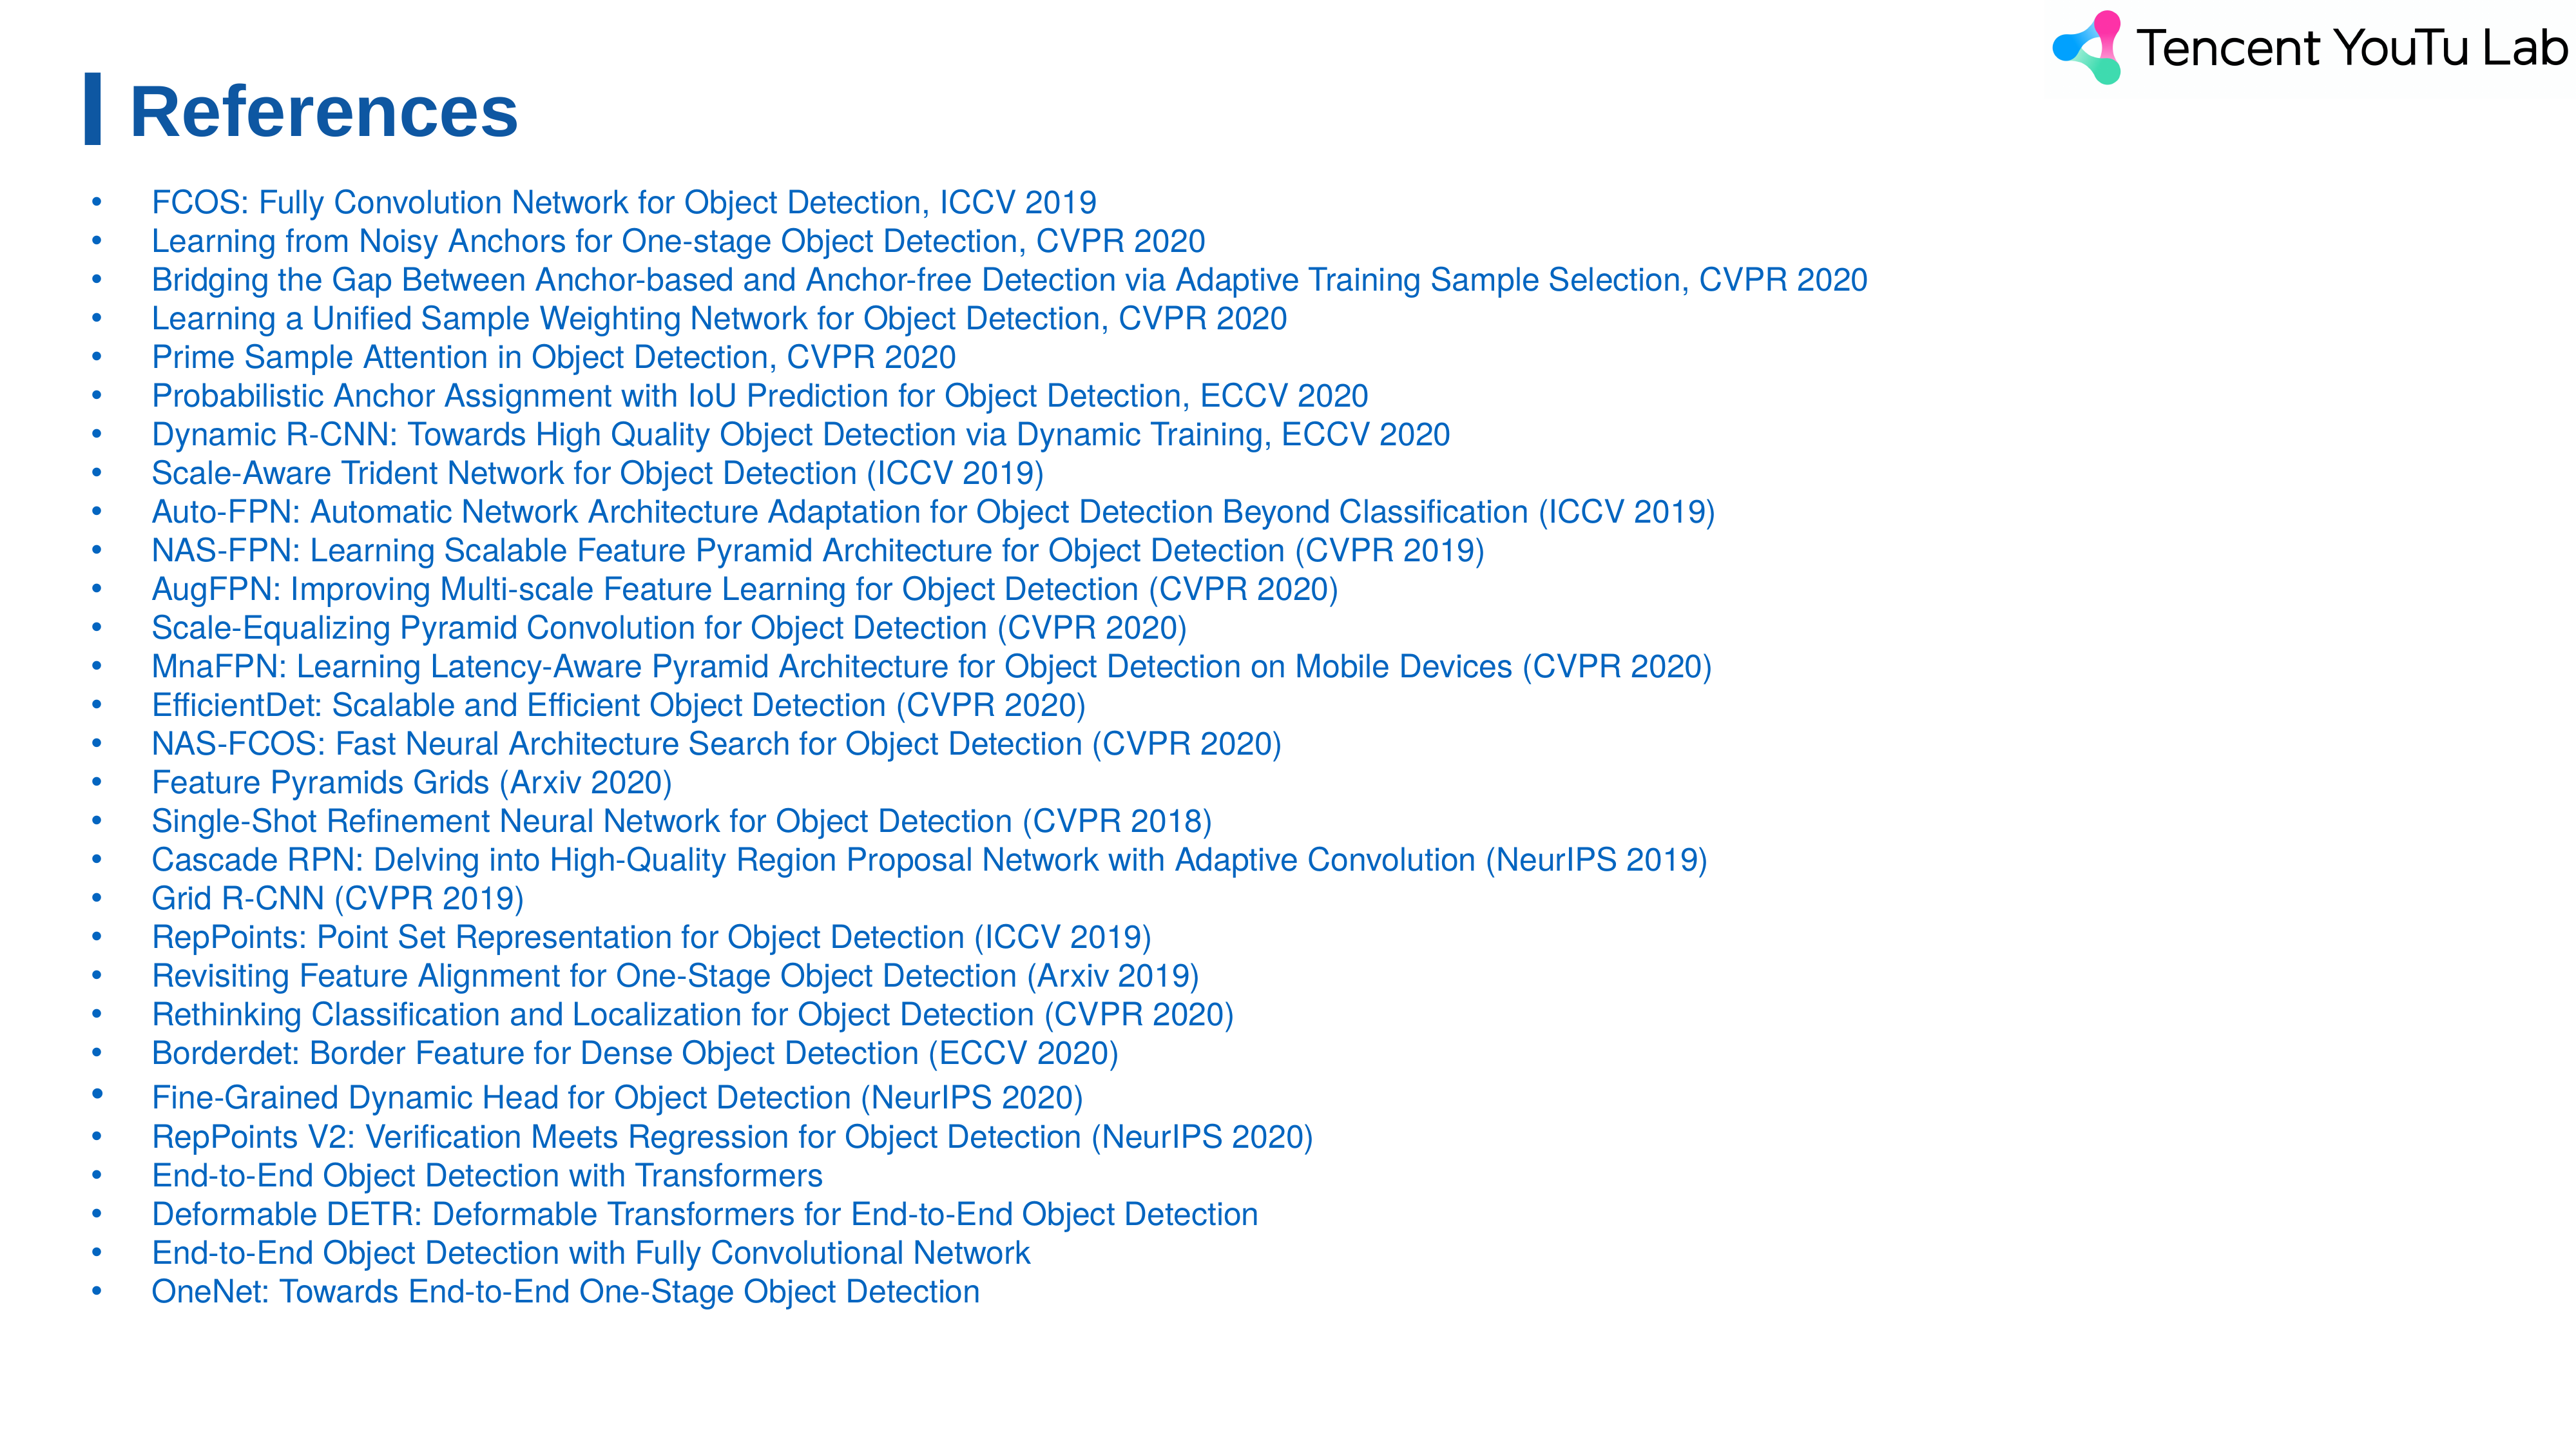

# References
FCOS: Fully Convolution Network for Object Detection, ICCV 2019
﻿Learning from Noisy Anchors for One-stage Object Detection, CVPR 2020
Bridging the Gap Between Anchor-based and Anchor-free Detection via Adaptive Training Sample Selection, CVPR 2020
Learning a Unified Sample Weighting Network for Object Detection, CVPR 2020
Prime Sample Attention in Object Detection, CVPR 2020
Probabilistic Anchor Assignment with IoU Prediction for Object Detection, ECCV 2020
Dynamic R-CNN: Towards High Quality Object Detection via Dynamic Training, ECCV 2020
Scale-Aware Trident Network for Object Detection (ICCV 2019)
Auto-FPN: Automatic Network Architecture Adaptation for Object Detection Beyond Classification (ICCV 2019)
NAS-FPN: Learning Scalable Feature Pyramid Architecture for Object Detection (CVPR 2019)
AugFPN: Improving Multi-scale Feature Learning for Object Detection (CVPR 2020)
Scale-Equalizing Pyramid Convolution for Object Detection (CVPR 2020)
MnaFPN: Learning Latency-Aware Pyramid Architecture for Object Detection on Mobile Devices (CVPR 2020)
EfficientDet: Scalable and Efficient Object Detection (CVPR 2020)
NAS-FCOS: Fast Neural Architecture Search for Object Detection (CVPR 2020)
Feature Pyramids Grids (Arxiv 2020)
Single-Shot Refinement Neural Network for Object Detection (CVPR 2018)
Cascade RPN: Delving into High-Quality Region Proposal Network with Adaptive Convolution (NeurIPS 2019)
Grid R-CNN (CVPR 2019)
RepPoints: Point Set Representation for Object Detection (ICCV 2019)
Revisiting Feature Alignment for One-Stage Object Detection (Arxiv 2019)
Rethinking Classification and Localization for Object Detection (CVPR 2020)
Borderdet: Border Feature for Dense Object Detection (ECCV 2020)
﻿Fine-Grained Dynamic Head for Object Detection (NeurIPS 2020)
RepPoints V2: Verification Meets Regression for Object Detection (NeurIPS 2020)
End-to-End Object Detection with Transformers
﻿Deformable DETR: Deformable Transformers for End-to-End Object Detection
﻿End-to-End Object Detection with Fully Convolutional Network
﻿OneNet: Towards End-to-End One-Stage Object Detection